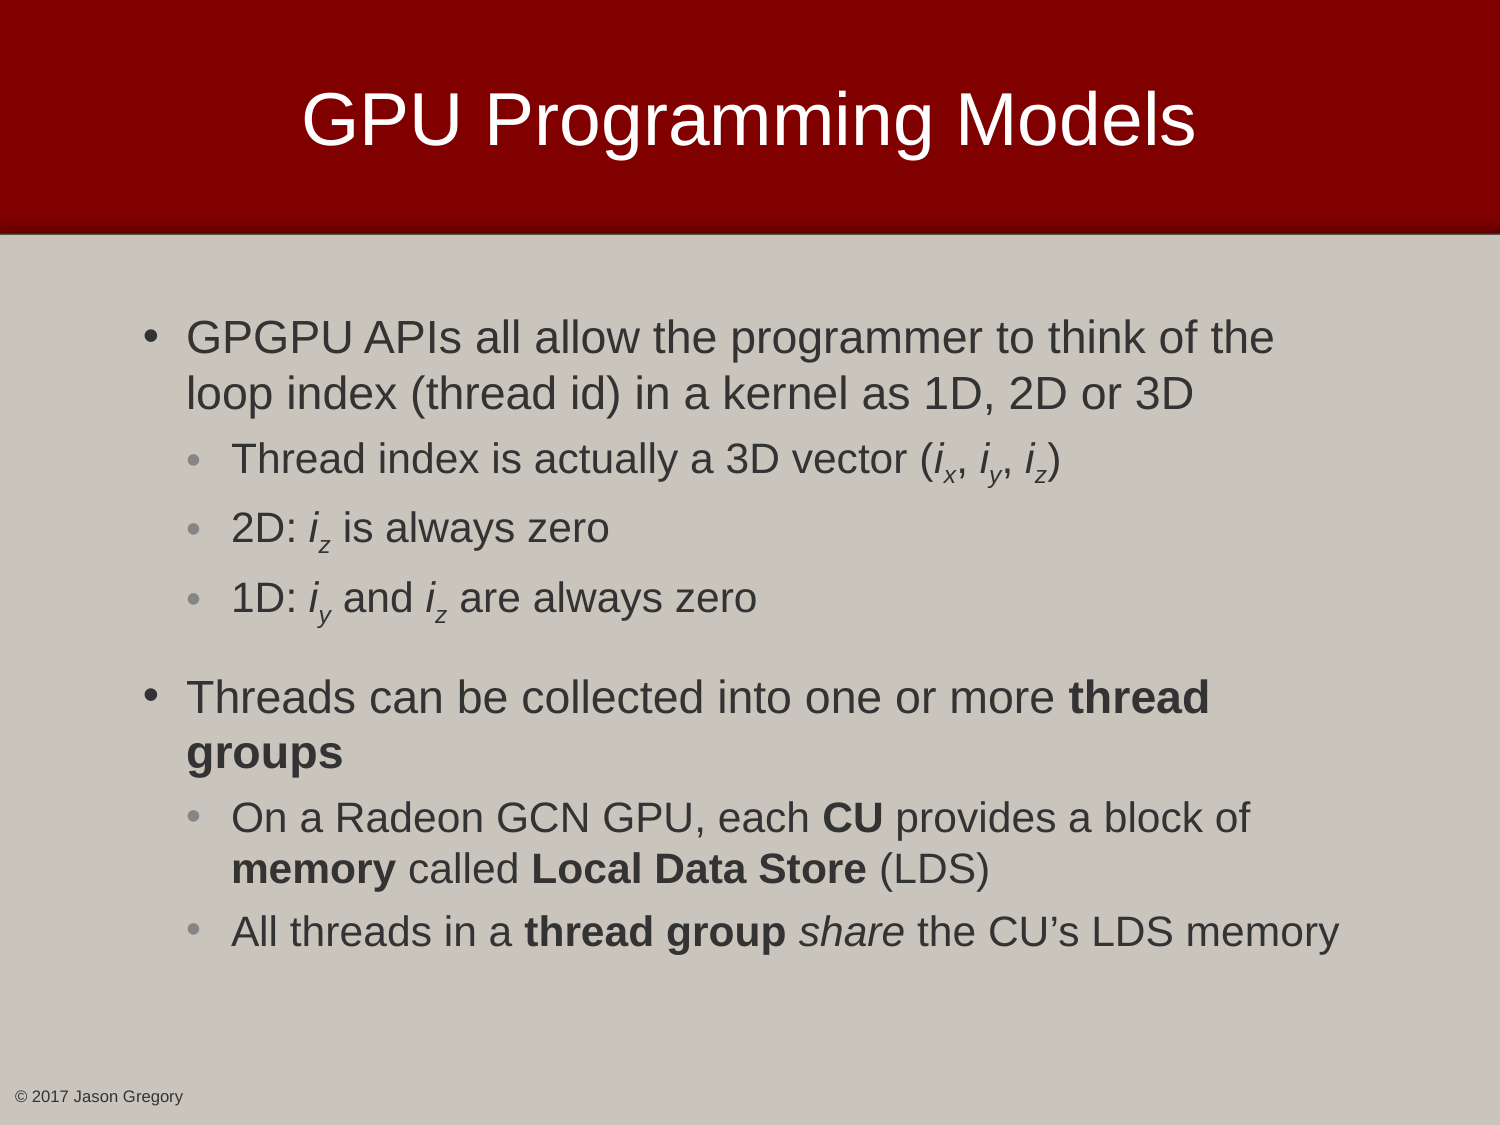

# GPU Programming Models
GPGPU APIs all allow the programmer to think of the loop index (thread id) in a kernel as 1D, 2D or 3D
Thread index is actually a 3D vector (ix, iy, iz)
2D: iz is always zero
1D: iy and iz are always zero
Threads can be collected into one or more thread groups
On a Radeon GCN GPU, each CU provides a block of memory called Local Data Store (LDS)
All threads in a thread group share the CU’s LDS memory
© 2017 Jason Gregory